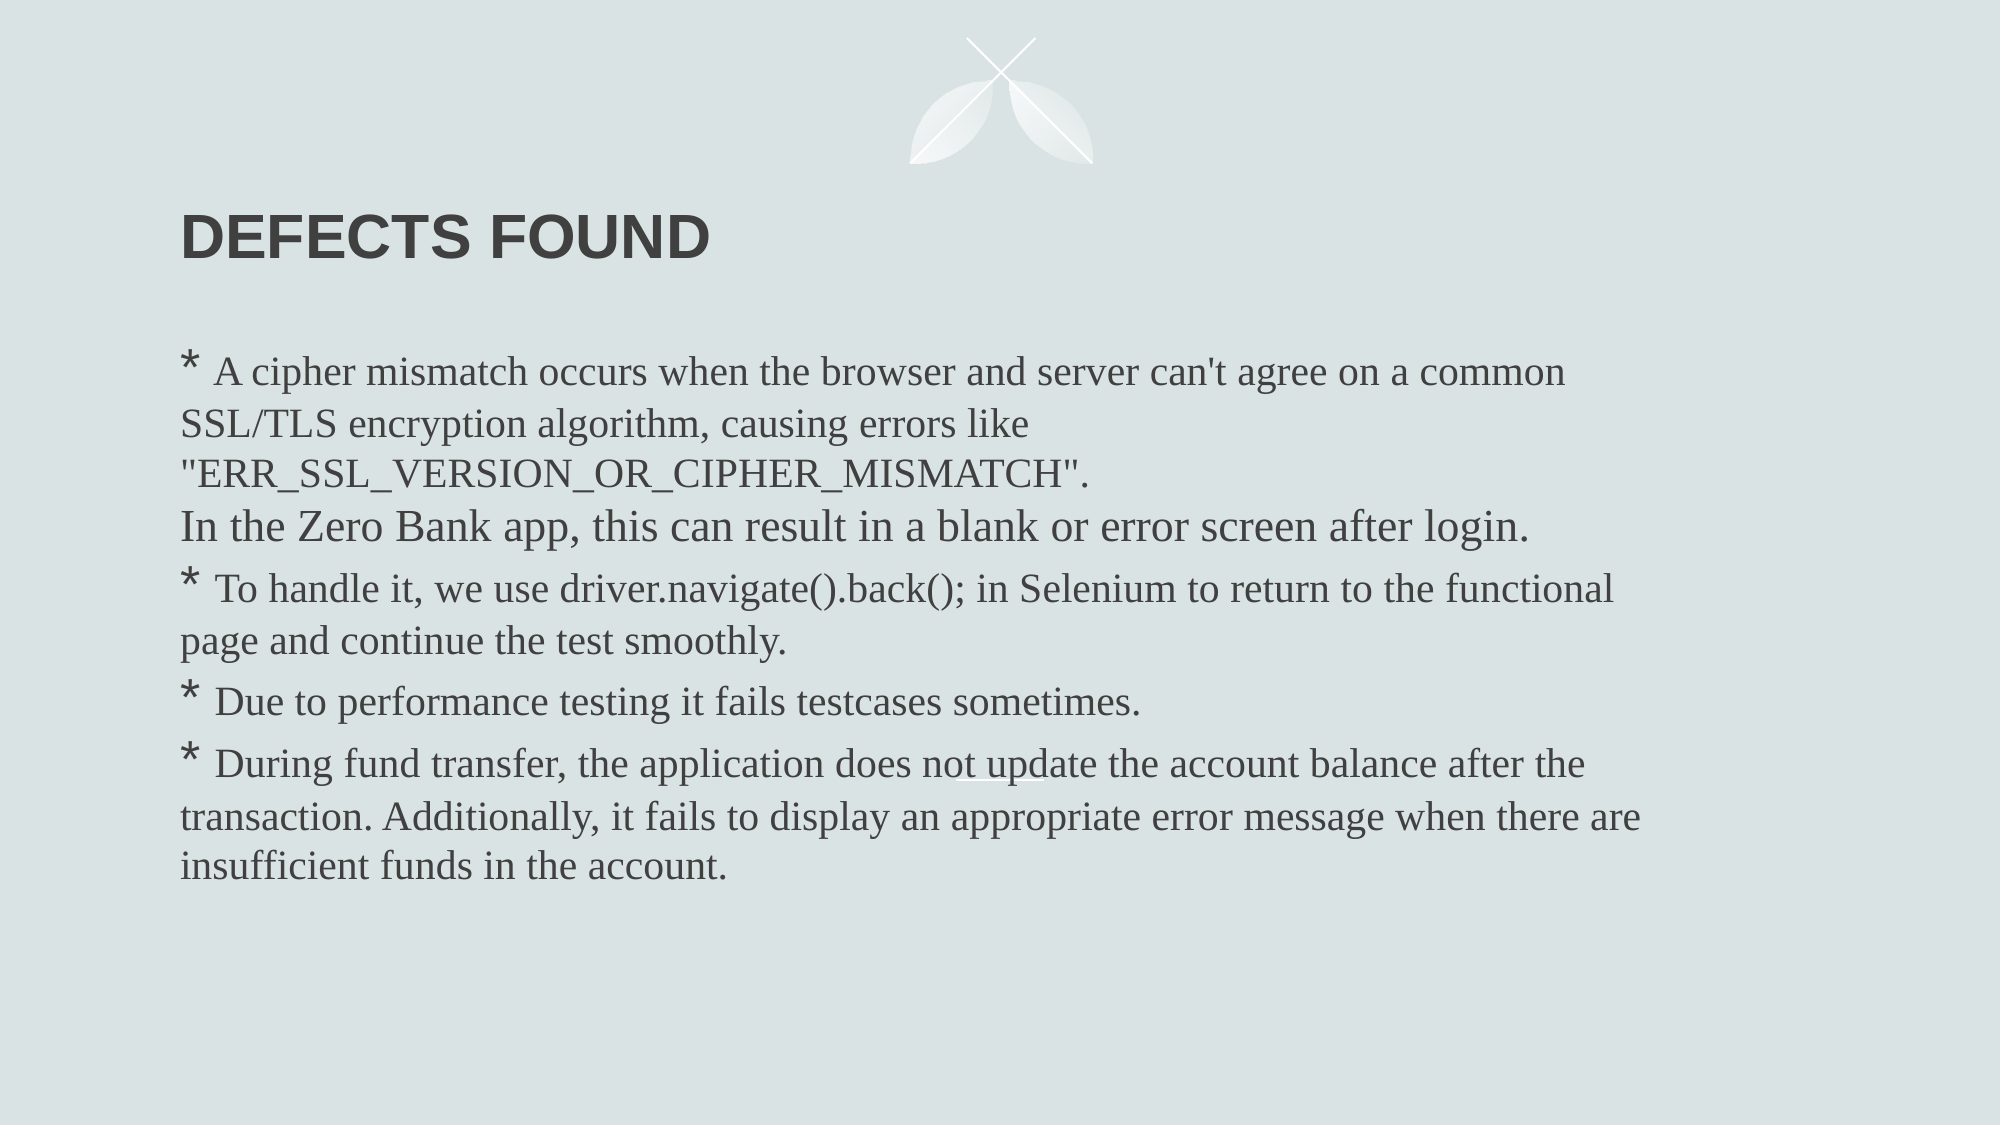

# Defects found * A cipher mismatch occurs when the browser and server can't agree on a common SSL/TLS encryption algorithm, causing errors like "ERR_SSL_VERSION_OR_CIPHER_MISMATCH". In the Zero Bank app, this can result in a blank or error screen after login. * To handle it, we use driver.navigate().back(); in Selenium to return to the functional page and continue the test smoothly. * Due to performance testing it fails testcases sometimes. * During fund transfer, the application does not update the account balance after the transaction. Additionally, it fails to display an appropriate error message when there are insufficient funds in the account.